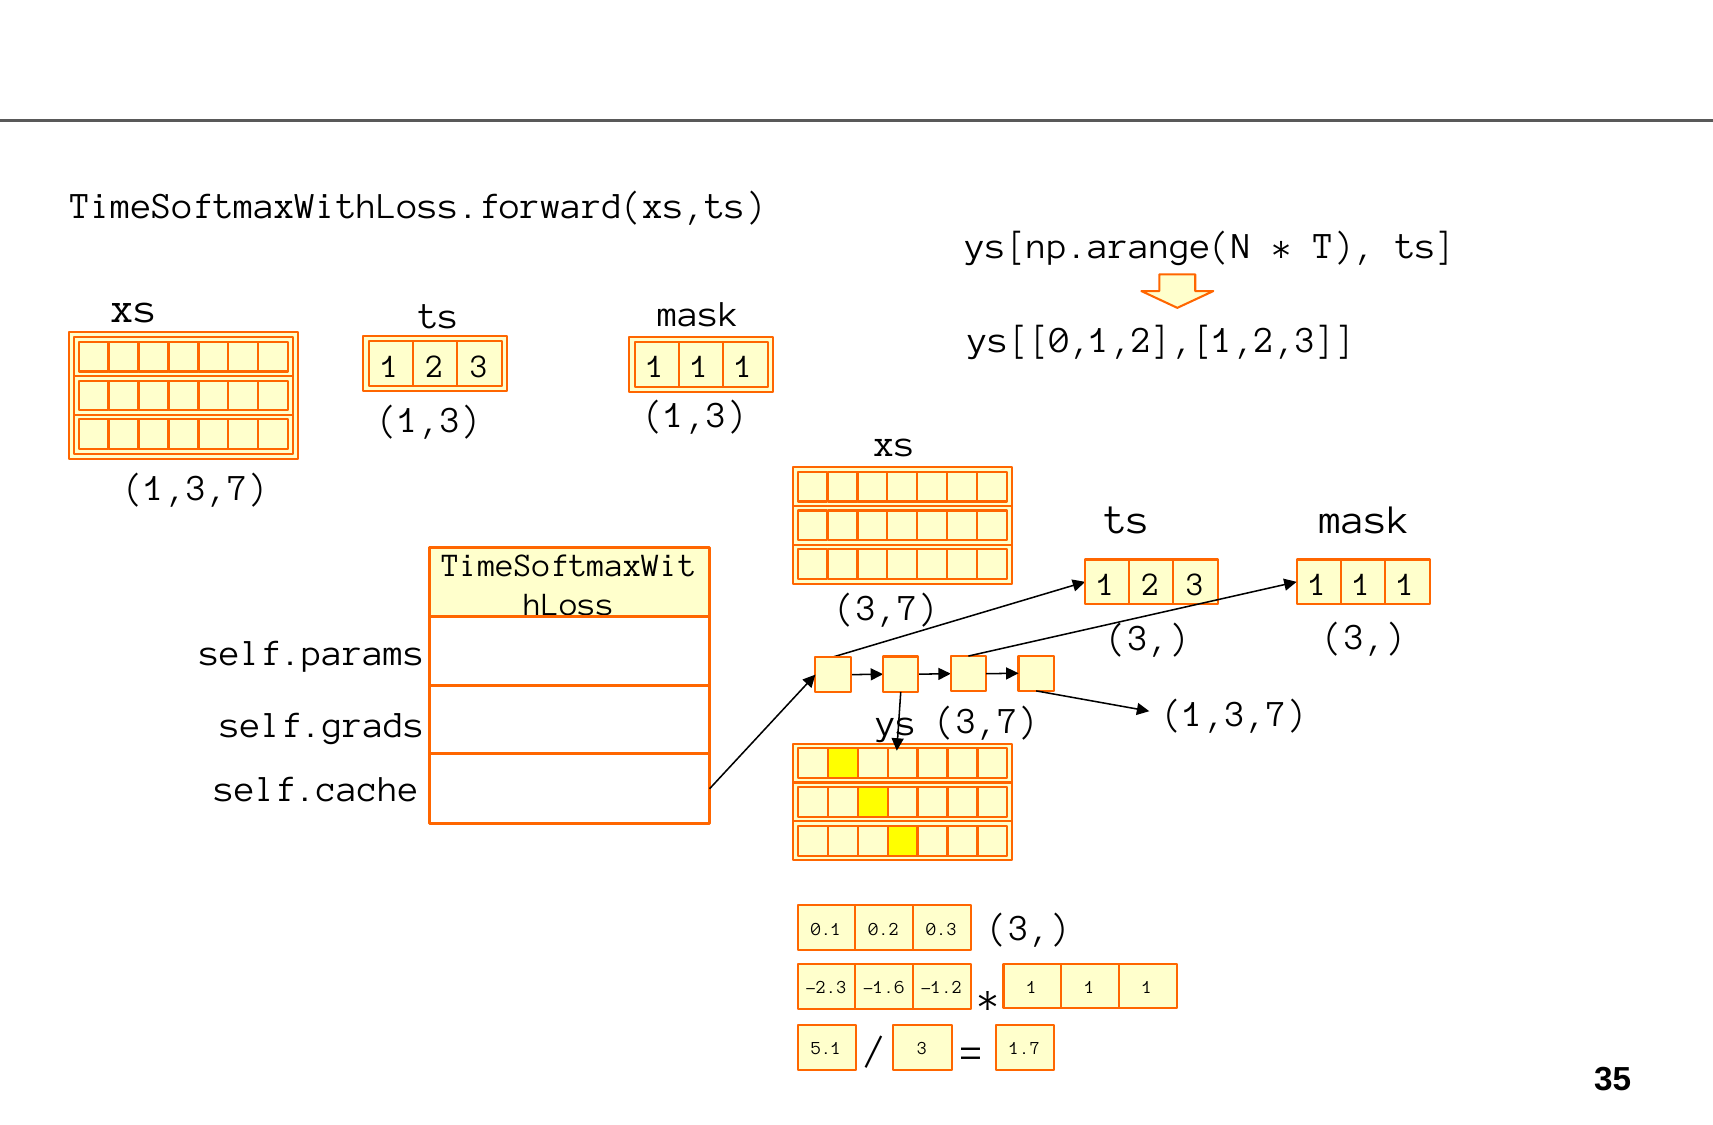

TimeSoftmaxWithLoss.forward(xs,ts)
ys[np.arange(N * T), ts]
xs

mask
ts
ys[[0,1,2],[1,2,3]]

1
2
3

1
1
1

(1,3)
(1,3)
xs

(1,3,7)

ts
mask

TimeSoftmaxWithLoss

1
2
3
1
1
1
(3,7)
(3,)
(3,)

self.params

(1,3,7)

(3,7)
ys
self.grads

self.cache

(3,)
0.1
0.2
0.3
*
1
1
1
-2.3
-1.6
-1.2
/
=
5.1
3
1.7